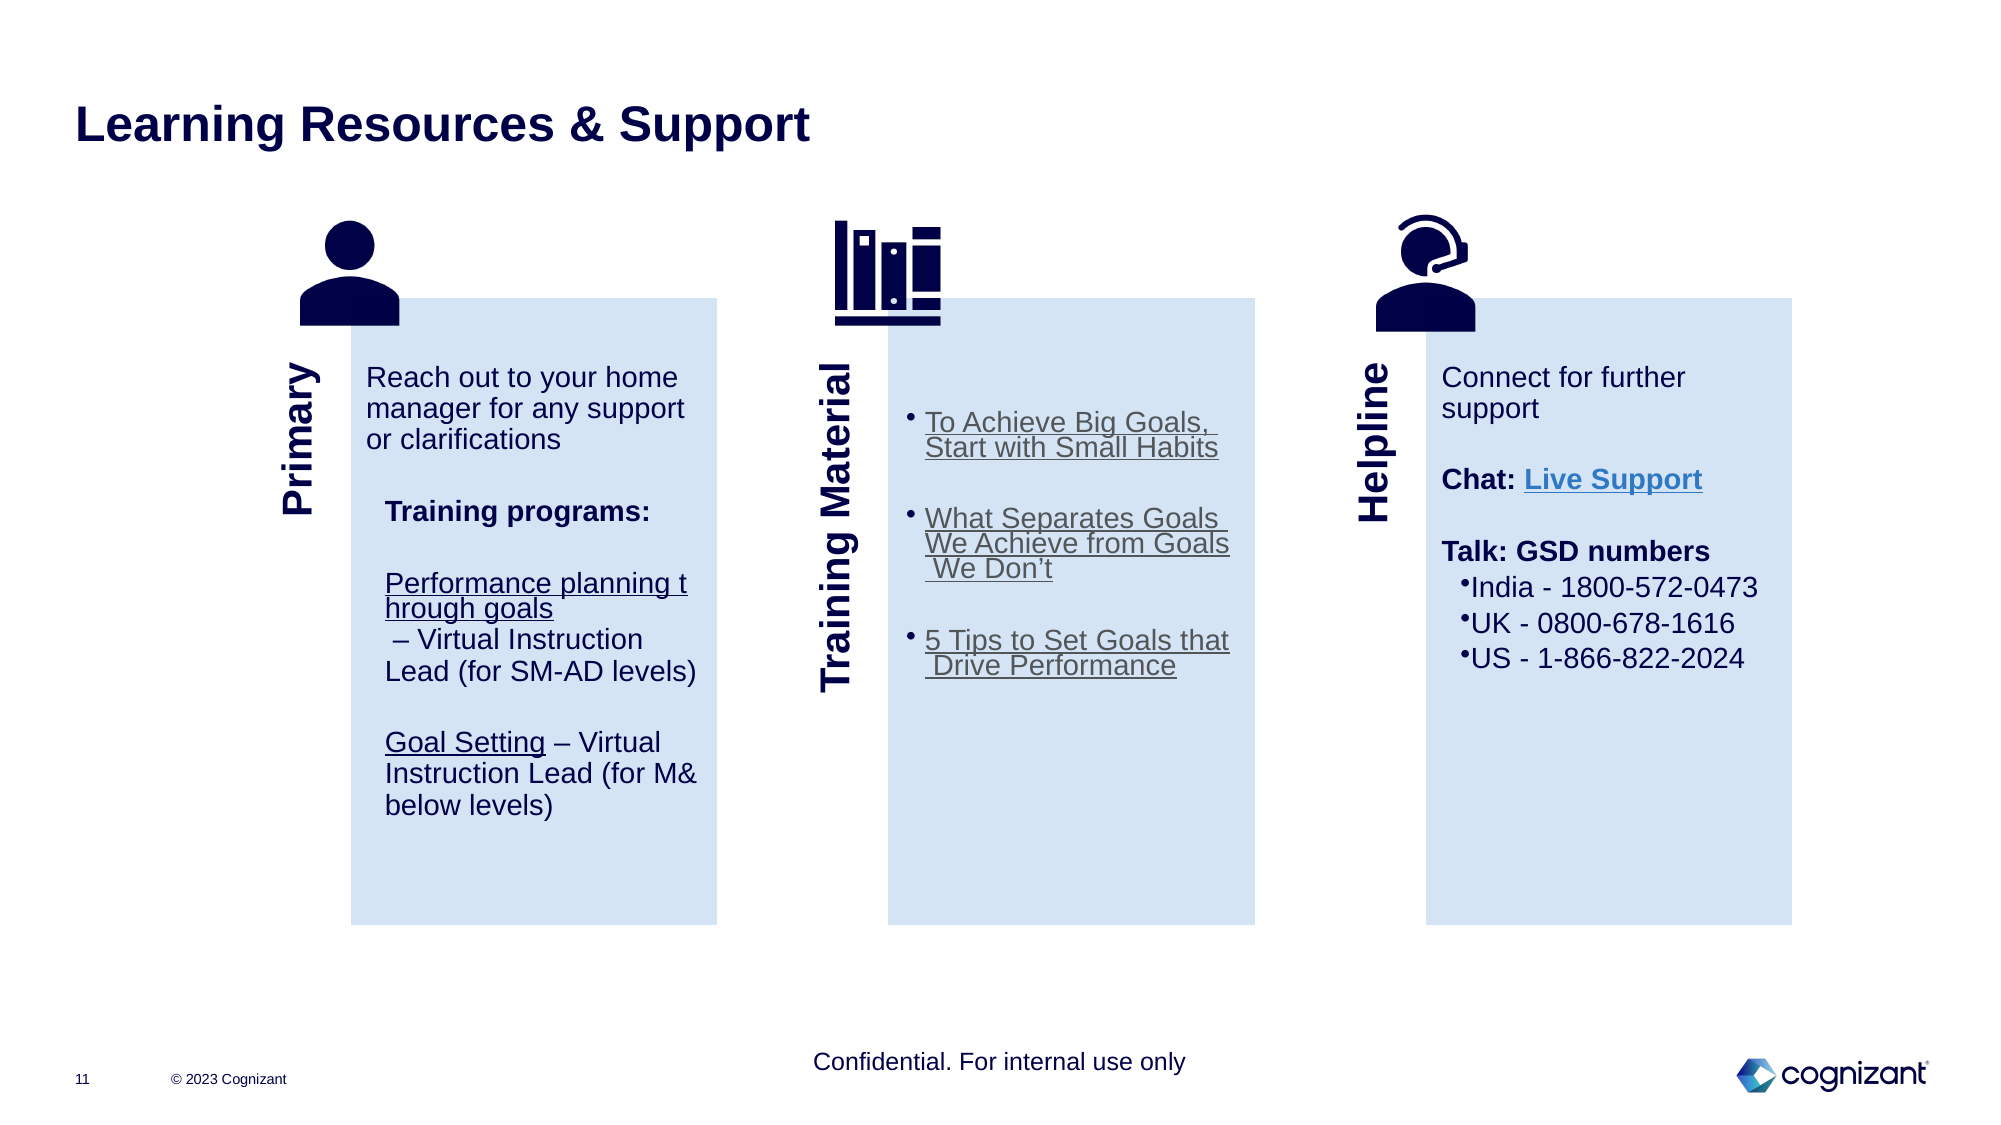

# Learning Resources & Support
Primary
Reach out to your home manager for any support or clarifications

Training programs:

Performance planning through goals – Virtual Instruction Lead (for SM-AD levels)

Goal Setting – Virtual Instruction Lead (for M& below levels)
Training Material

To Achieve Big Goals, Start with Small Habits

What Separates Goals We Achieve from Goals We Don’t

5 Tips to Set Goals that Drive Performance

Helpline
Connect for further support

Chat: Live Support

Talk: GSD numbers
India - 1800-572-0473
UK - 0800-678-1616
US - 1-866-822-2024
11
© 2023 Cognizant